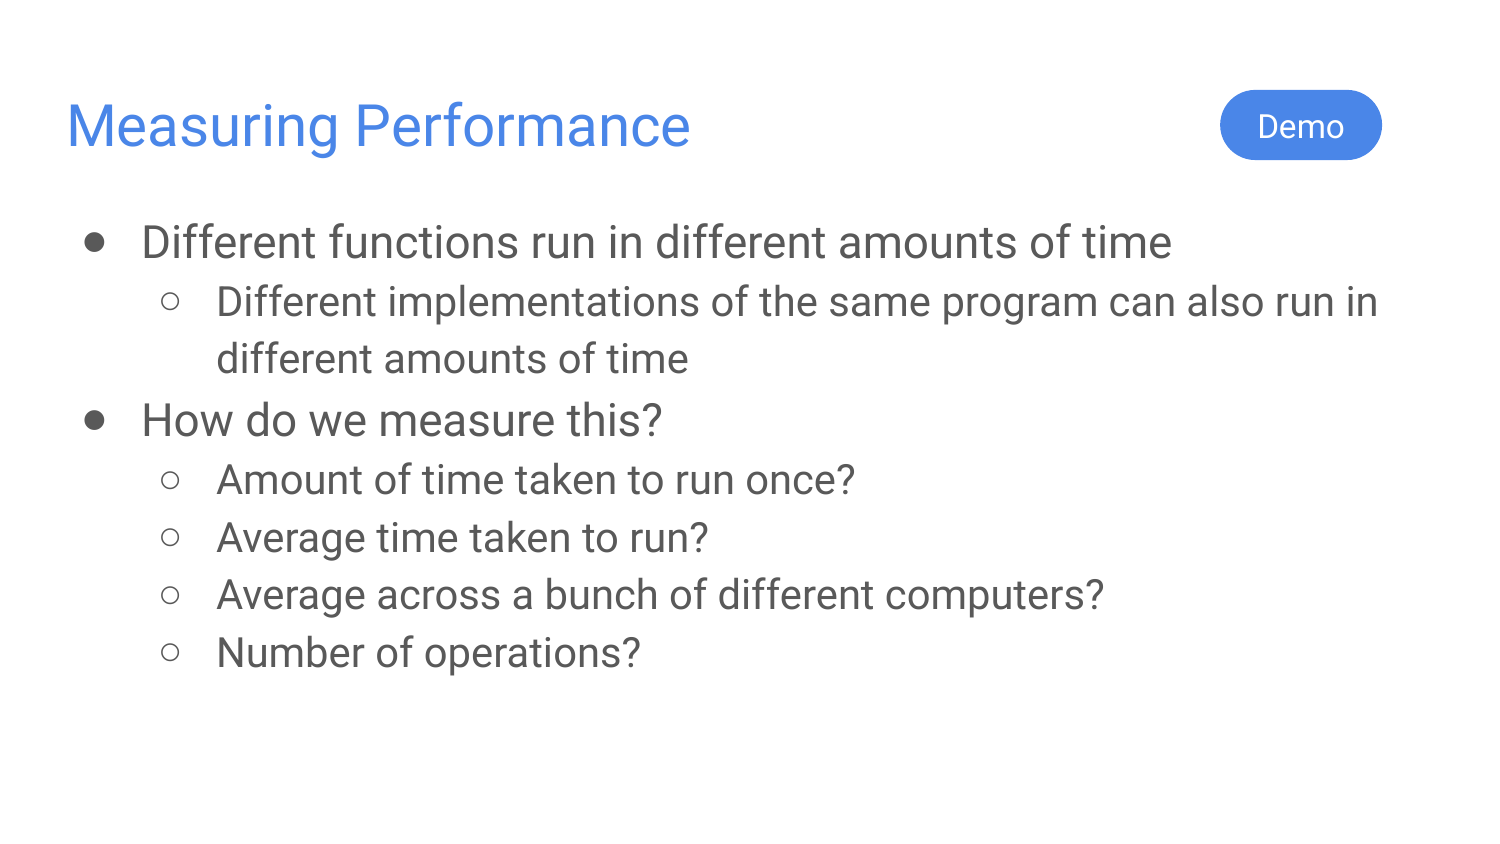

# Measuring Performance
Demo
Different functions run in different amounts of time
Different implementations of the same program can also run in different amounts of time
How do we measure this?
Amount of time taken to run once?
Average time taken to run?
Average across a bunch of different computers?
Number of operations?